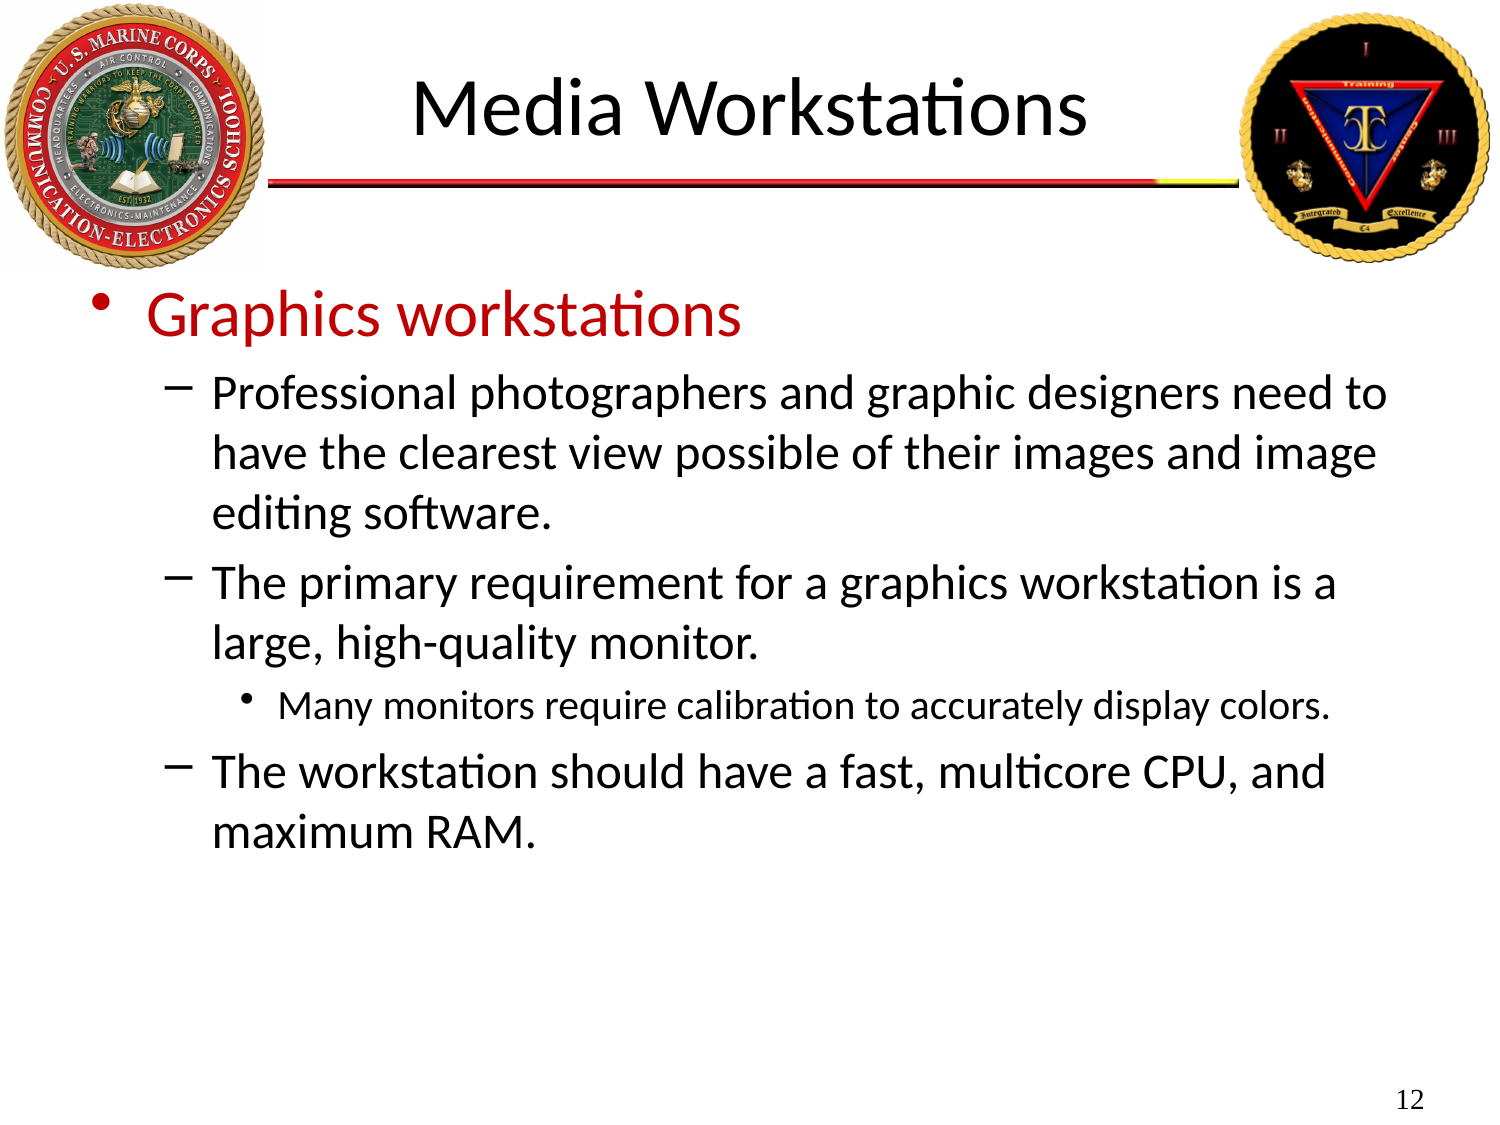

# Media Workstations
Graphics workstations
Professional photographers and graphic designers need to have the clearest view possible of their images and image editing software.
The primary requirement for a graphics workstation is a large, high-quality monitor.
Many monitors require calibration to accurately display colors.
The workstation should have a fast, multicore CPU, and maximum RAM.